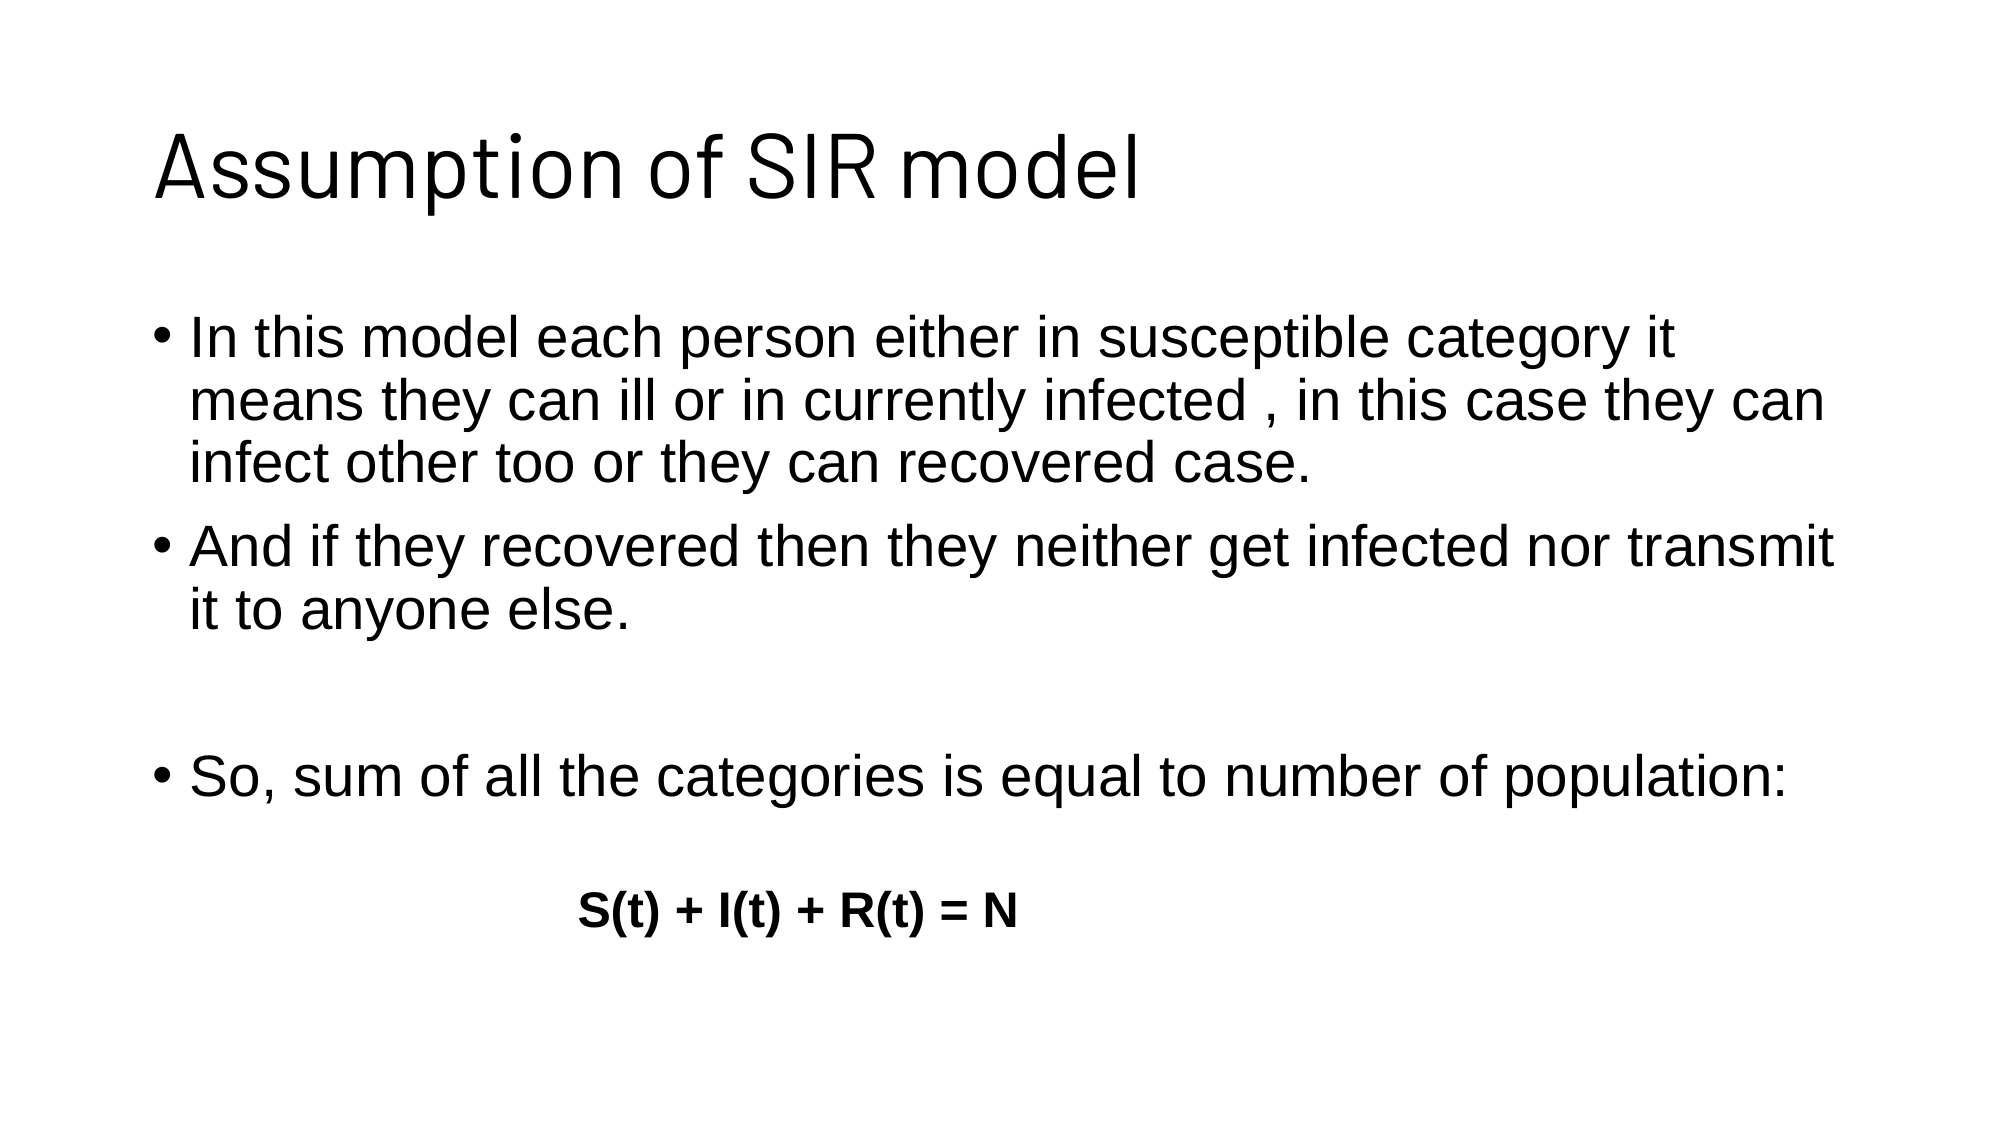

# Assumption of SIR model
In this model each person either in susceptible category it means they can ill or in currently infected , in this case they can infect other too or they can recovered case.
And if they recovered then they neither get infected nor transmit it to anyone else.

So, sum of all the categories is equal to number of population:

       S(t) + I(t) + R(t) = N